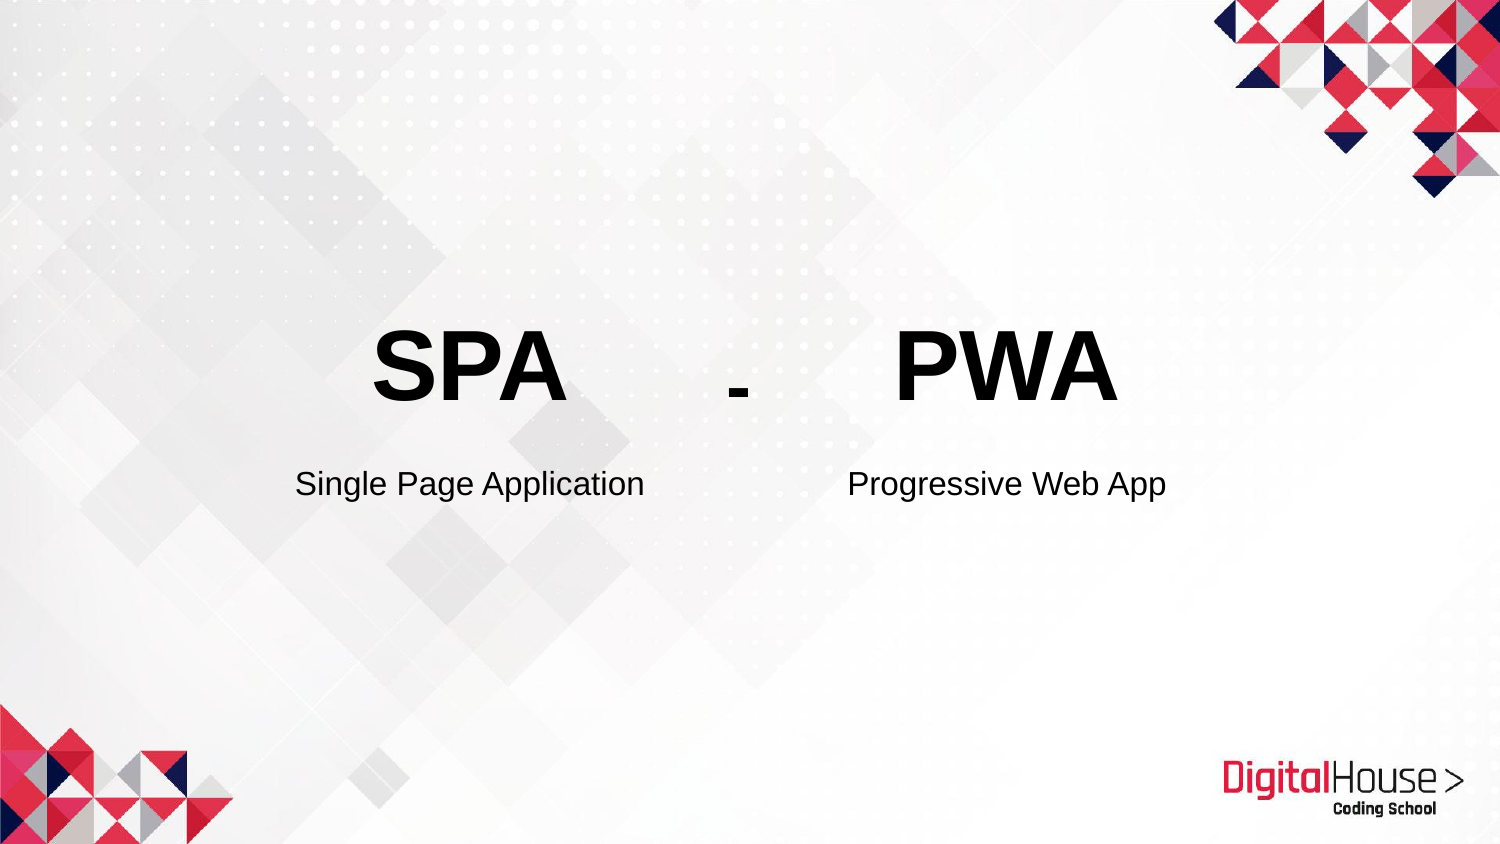

# SPA
PWA
-
Single Page Application
Progressive Web App